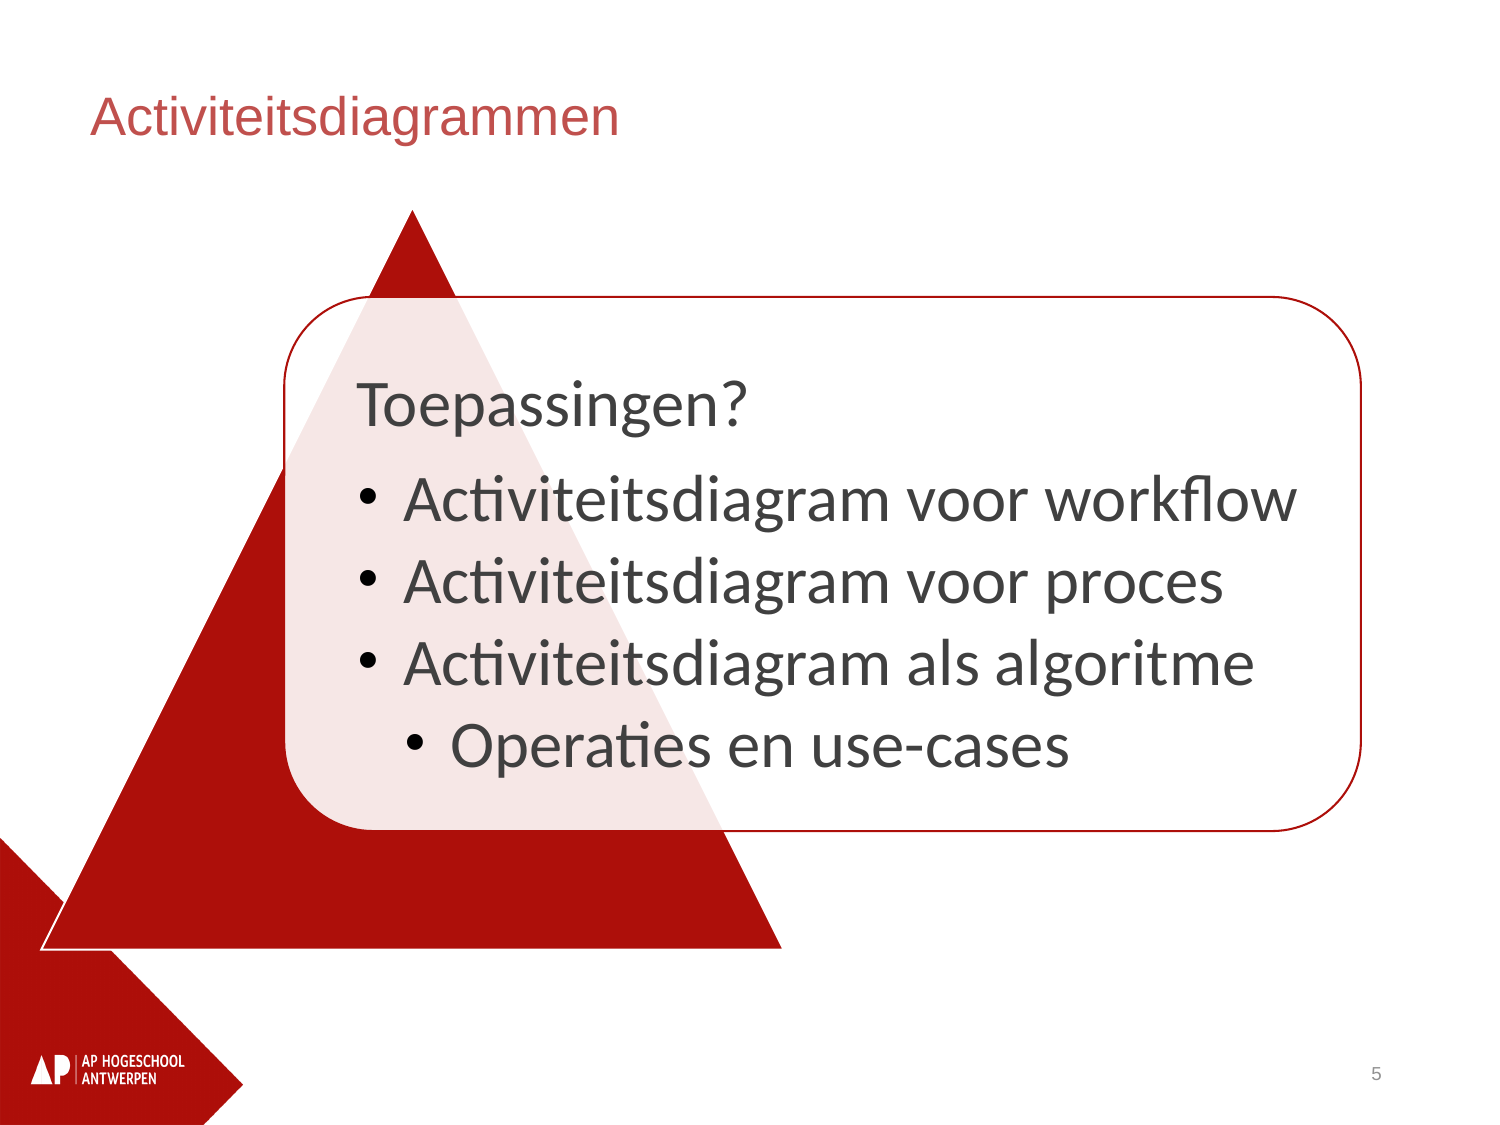

Activiteitsdiagrammen
Toepassingen?
Activiteitsdiagram voor workflow
Activiteitsdiagram voor proces
Activiteitsdiagram als algoritme
Operaties en use-cases
5